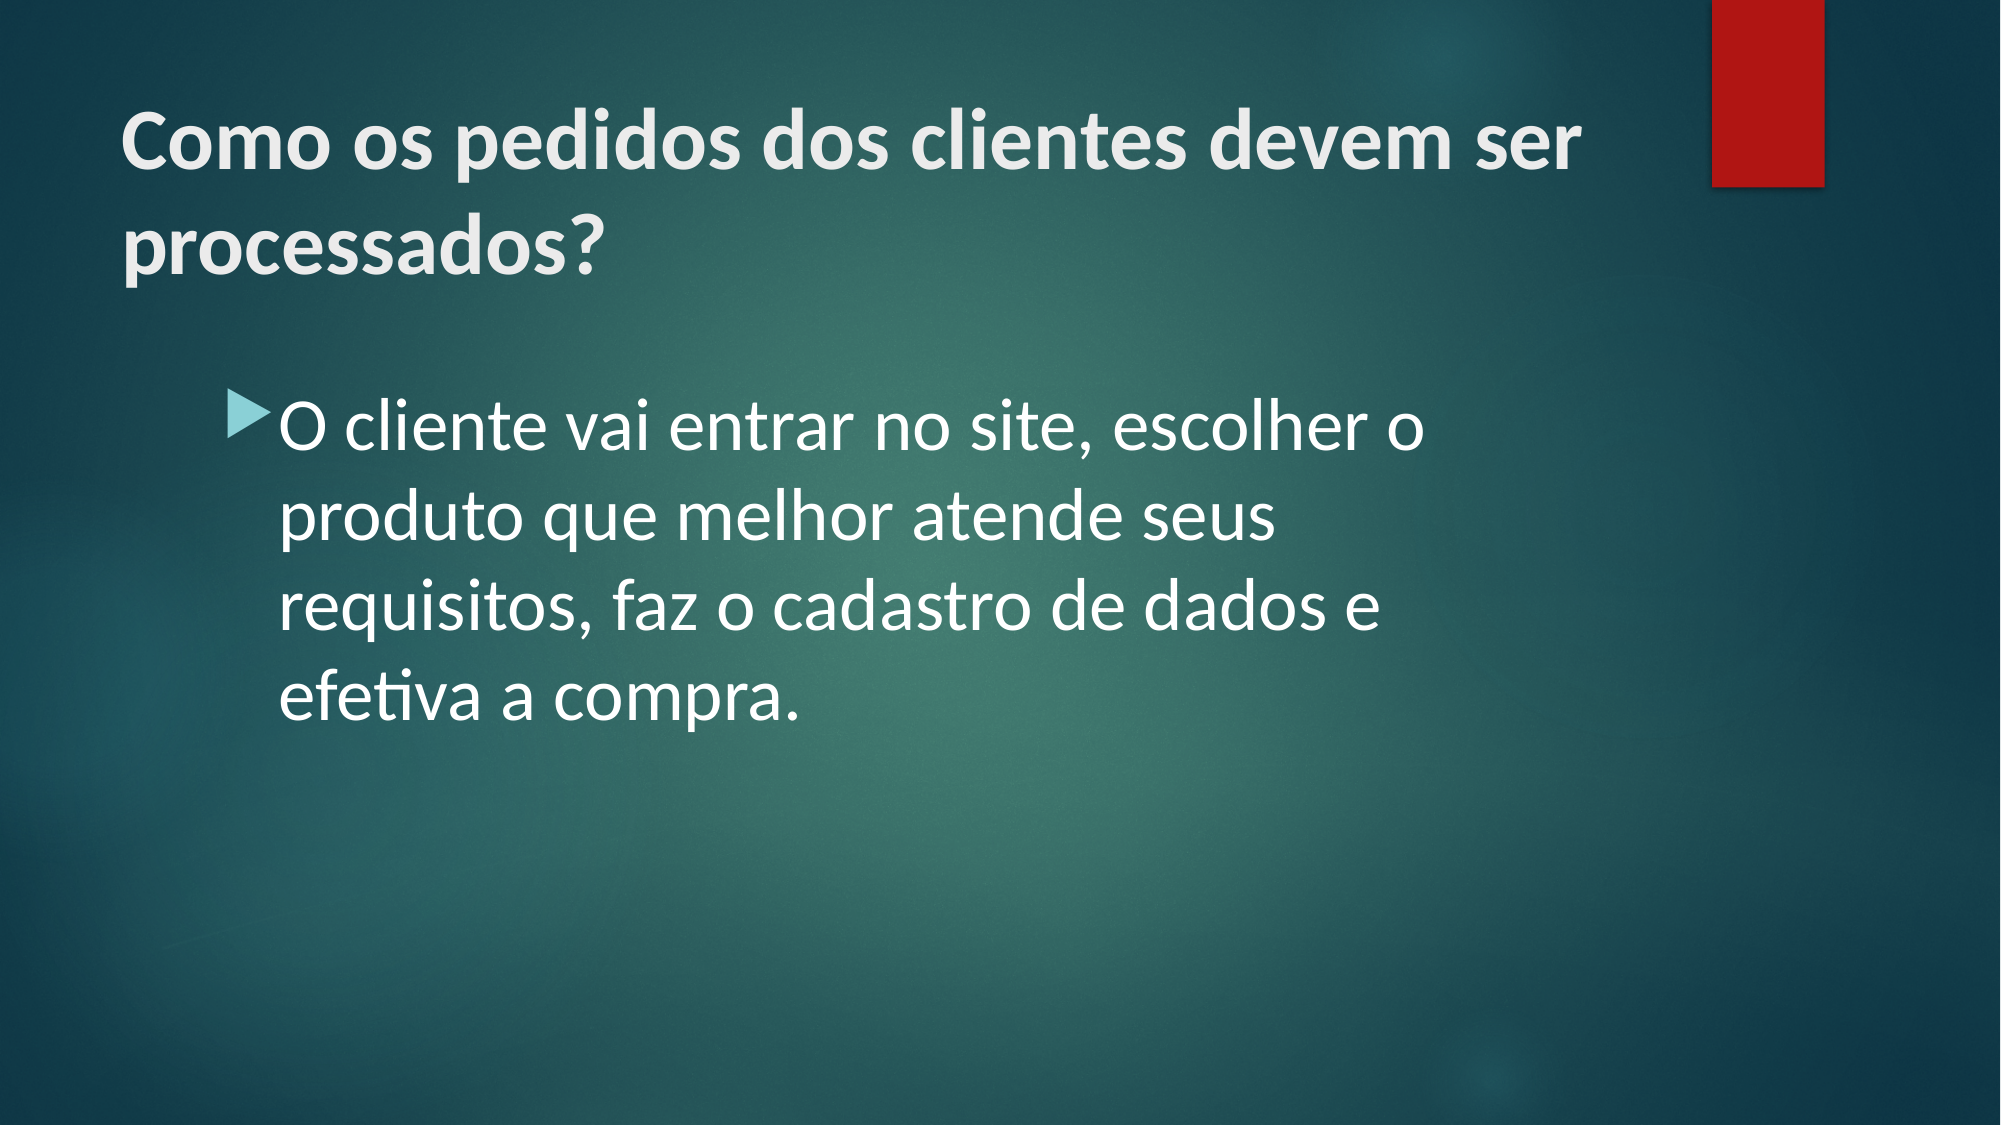

# Como os pedidos dos clientes devem ser processados?
O cliente vai entrar no site, escolher o produto que melhor atende seus requisitos, faz o cadastro de dados e efetiva a compra.